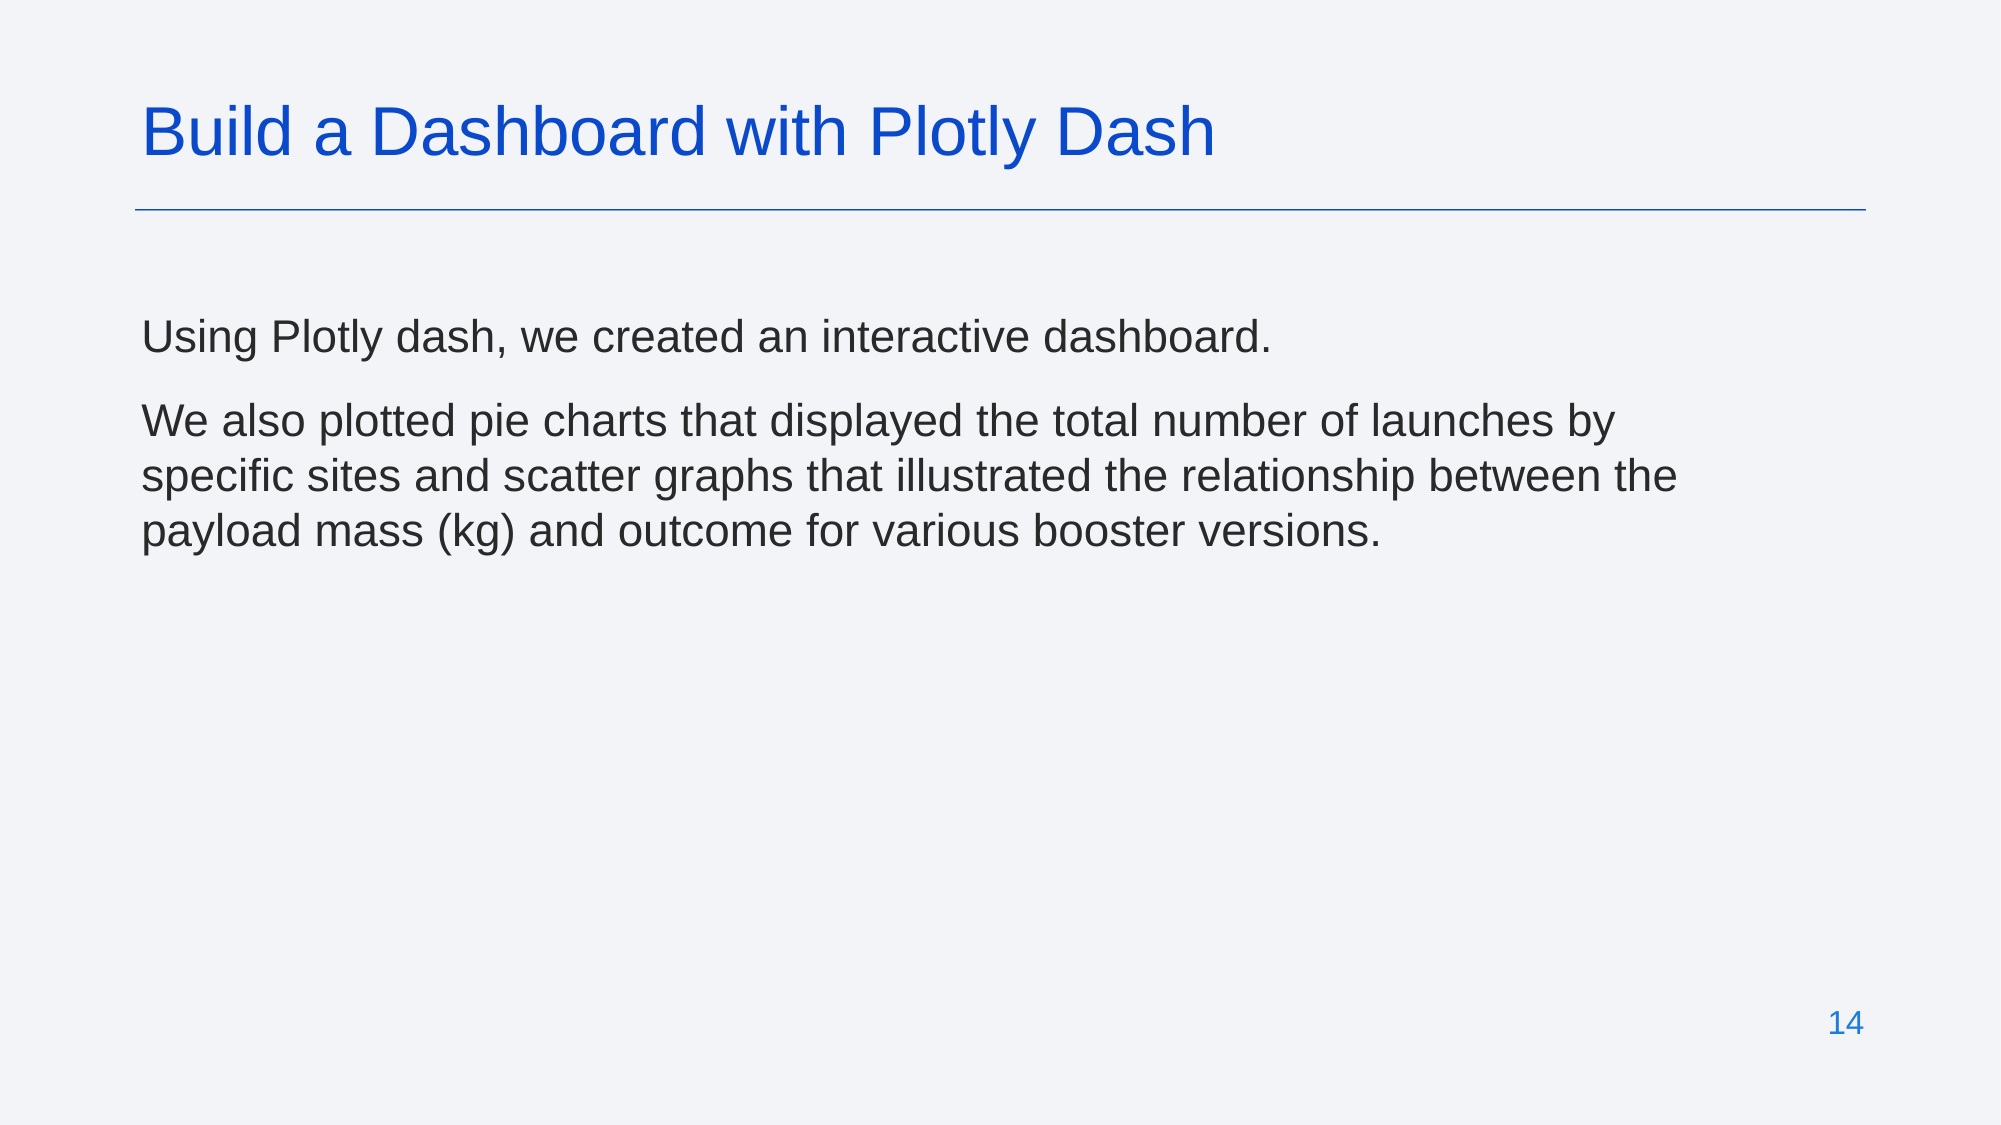

Build a Dashboard with Plotly Dash
Using Plotly dash, we created an interactive dashboard.
We also plotted pie charts that displayed the total number of launches by specific sites and scatter graphs that illustrated the relationship between the payload mass (kg) and outcome for various booster versions.
14